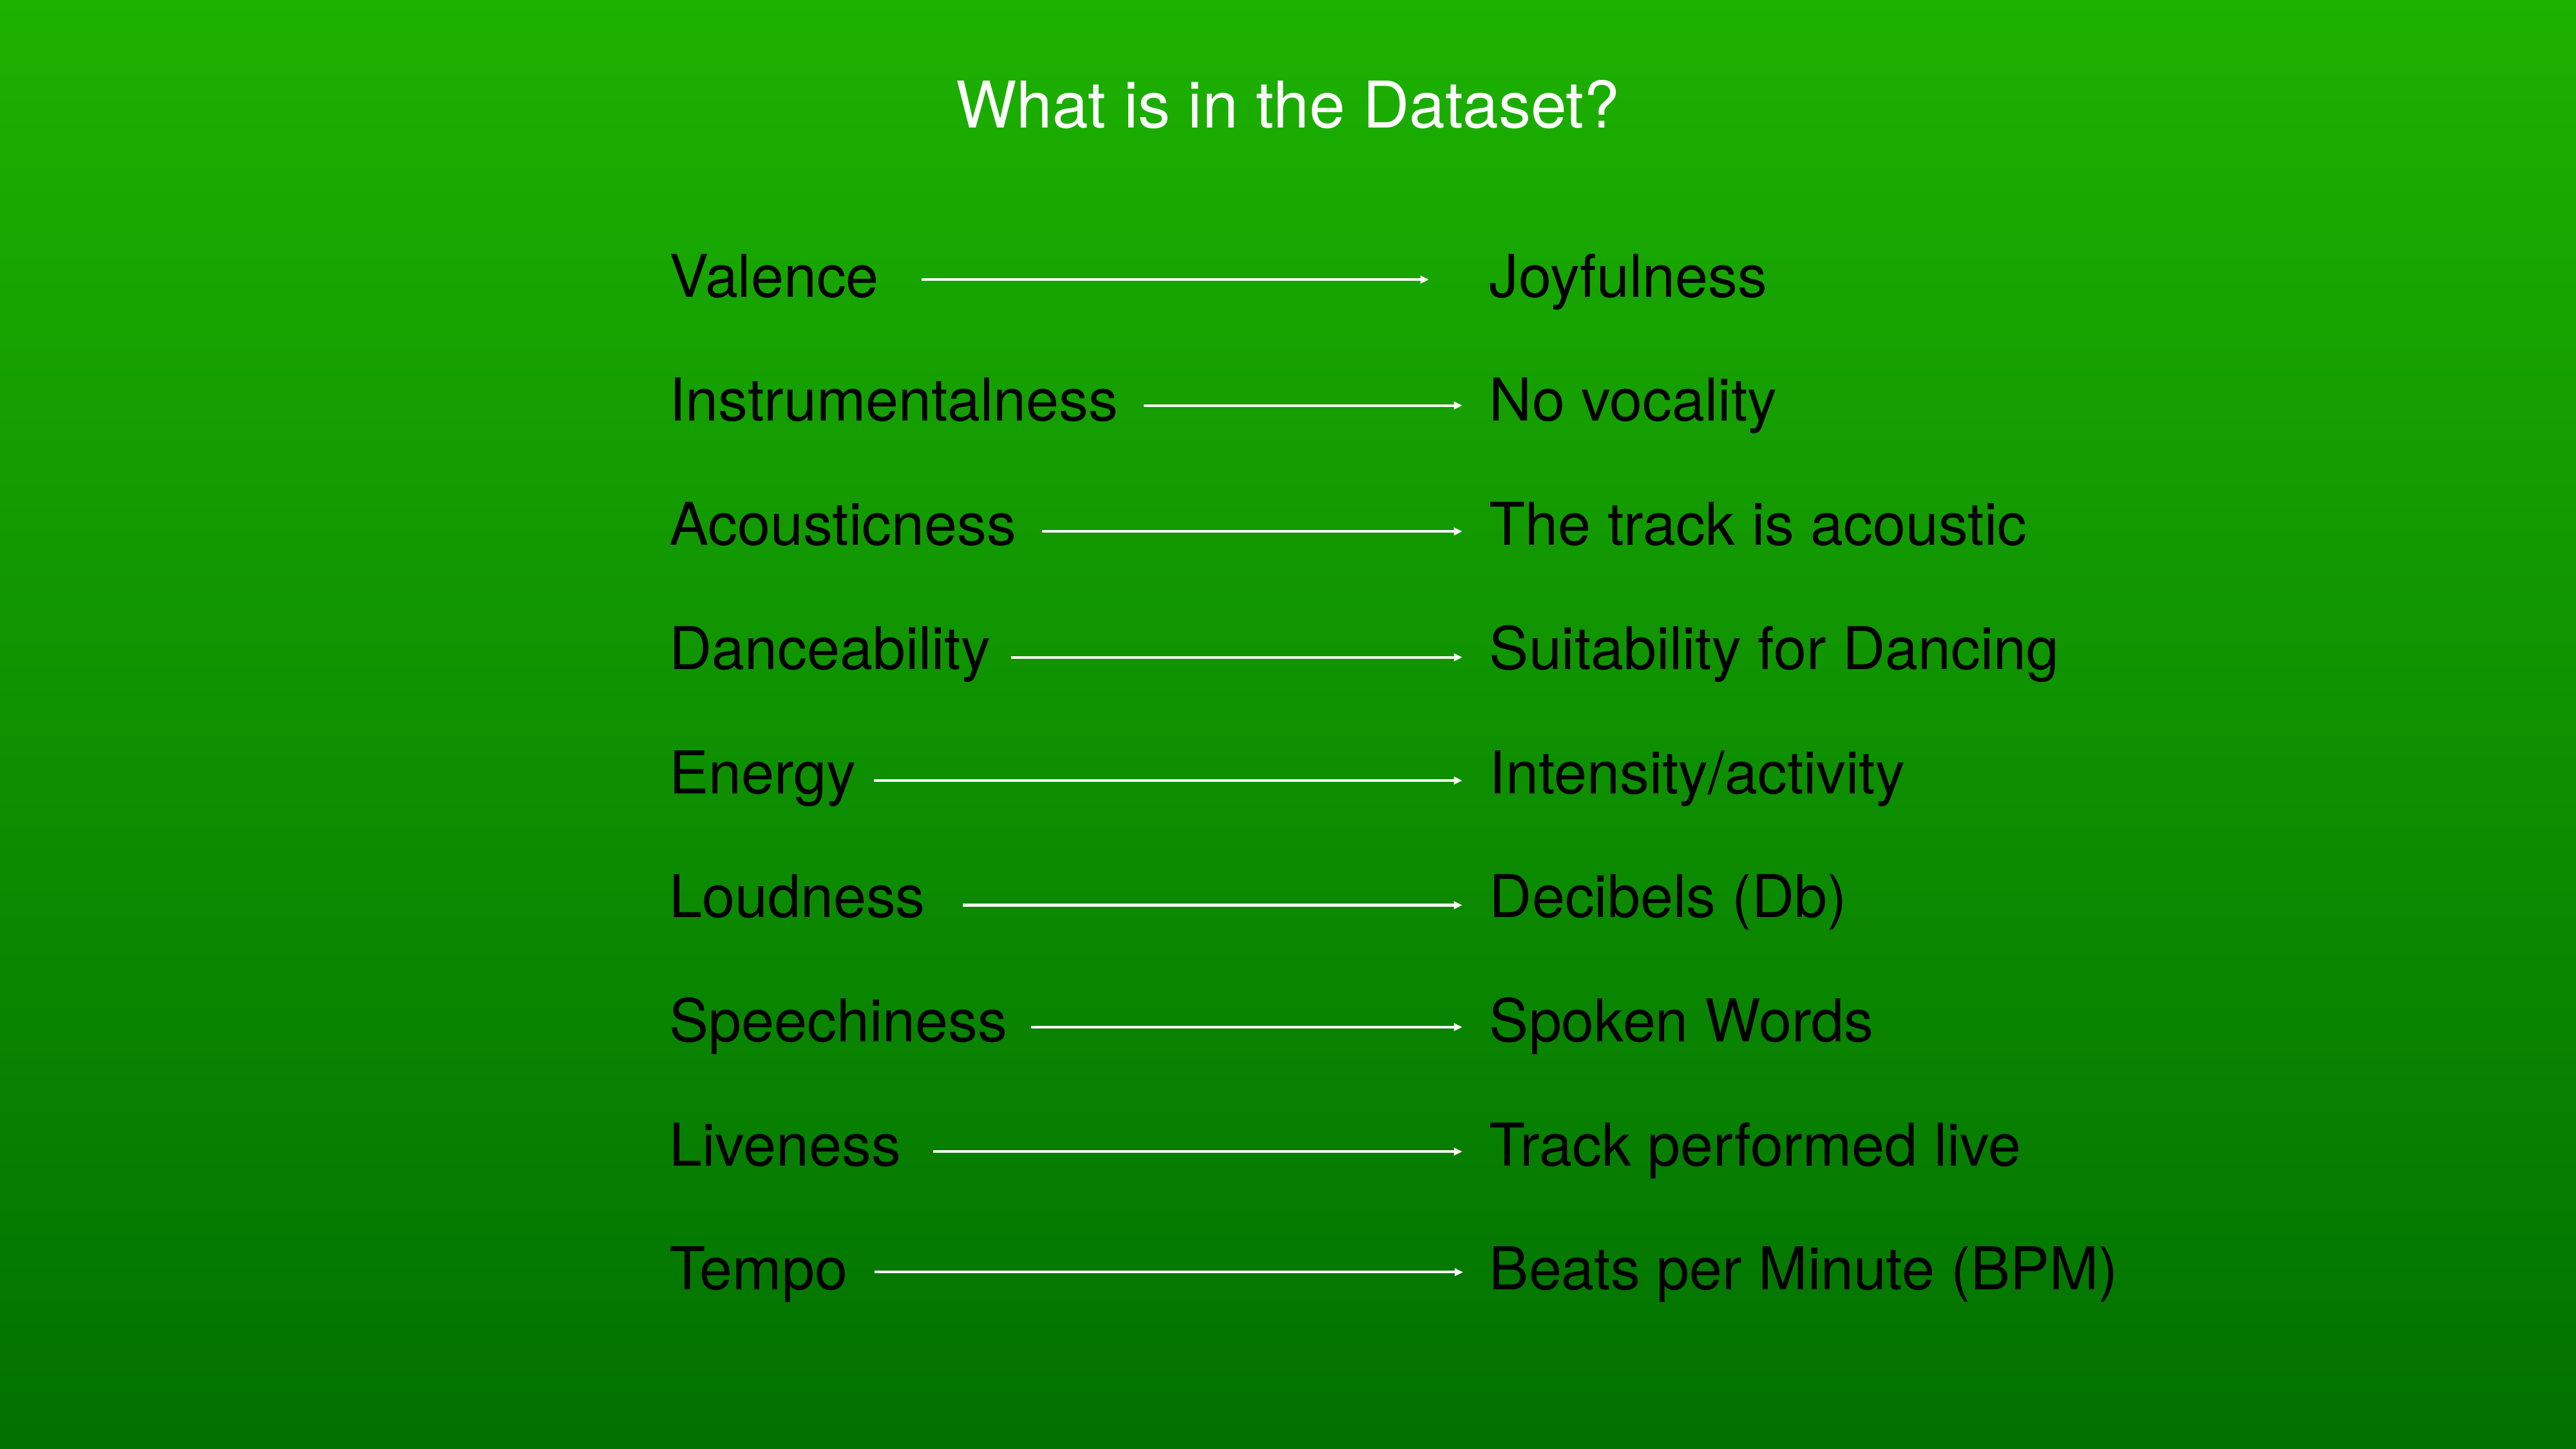

What is in the Dataset?
Valence
Instrumentalness
Acousticness
Danceability
Energy
Loudness
Speechiness
Liveness
Tempo
Joyfulness
No vocality
The track is acoustic
Suitability for Dancing
Intensity/activity
Decibels (Db)
Spoken Words
Track performed live
Beats per Minute (BPM)